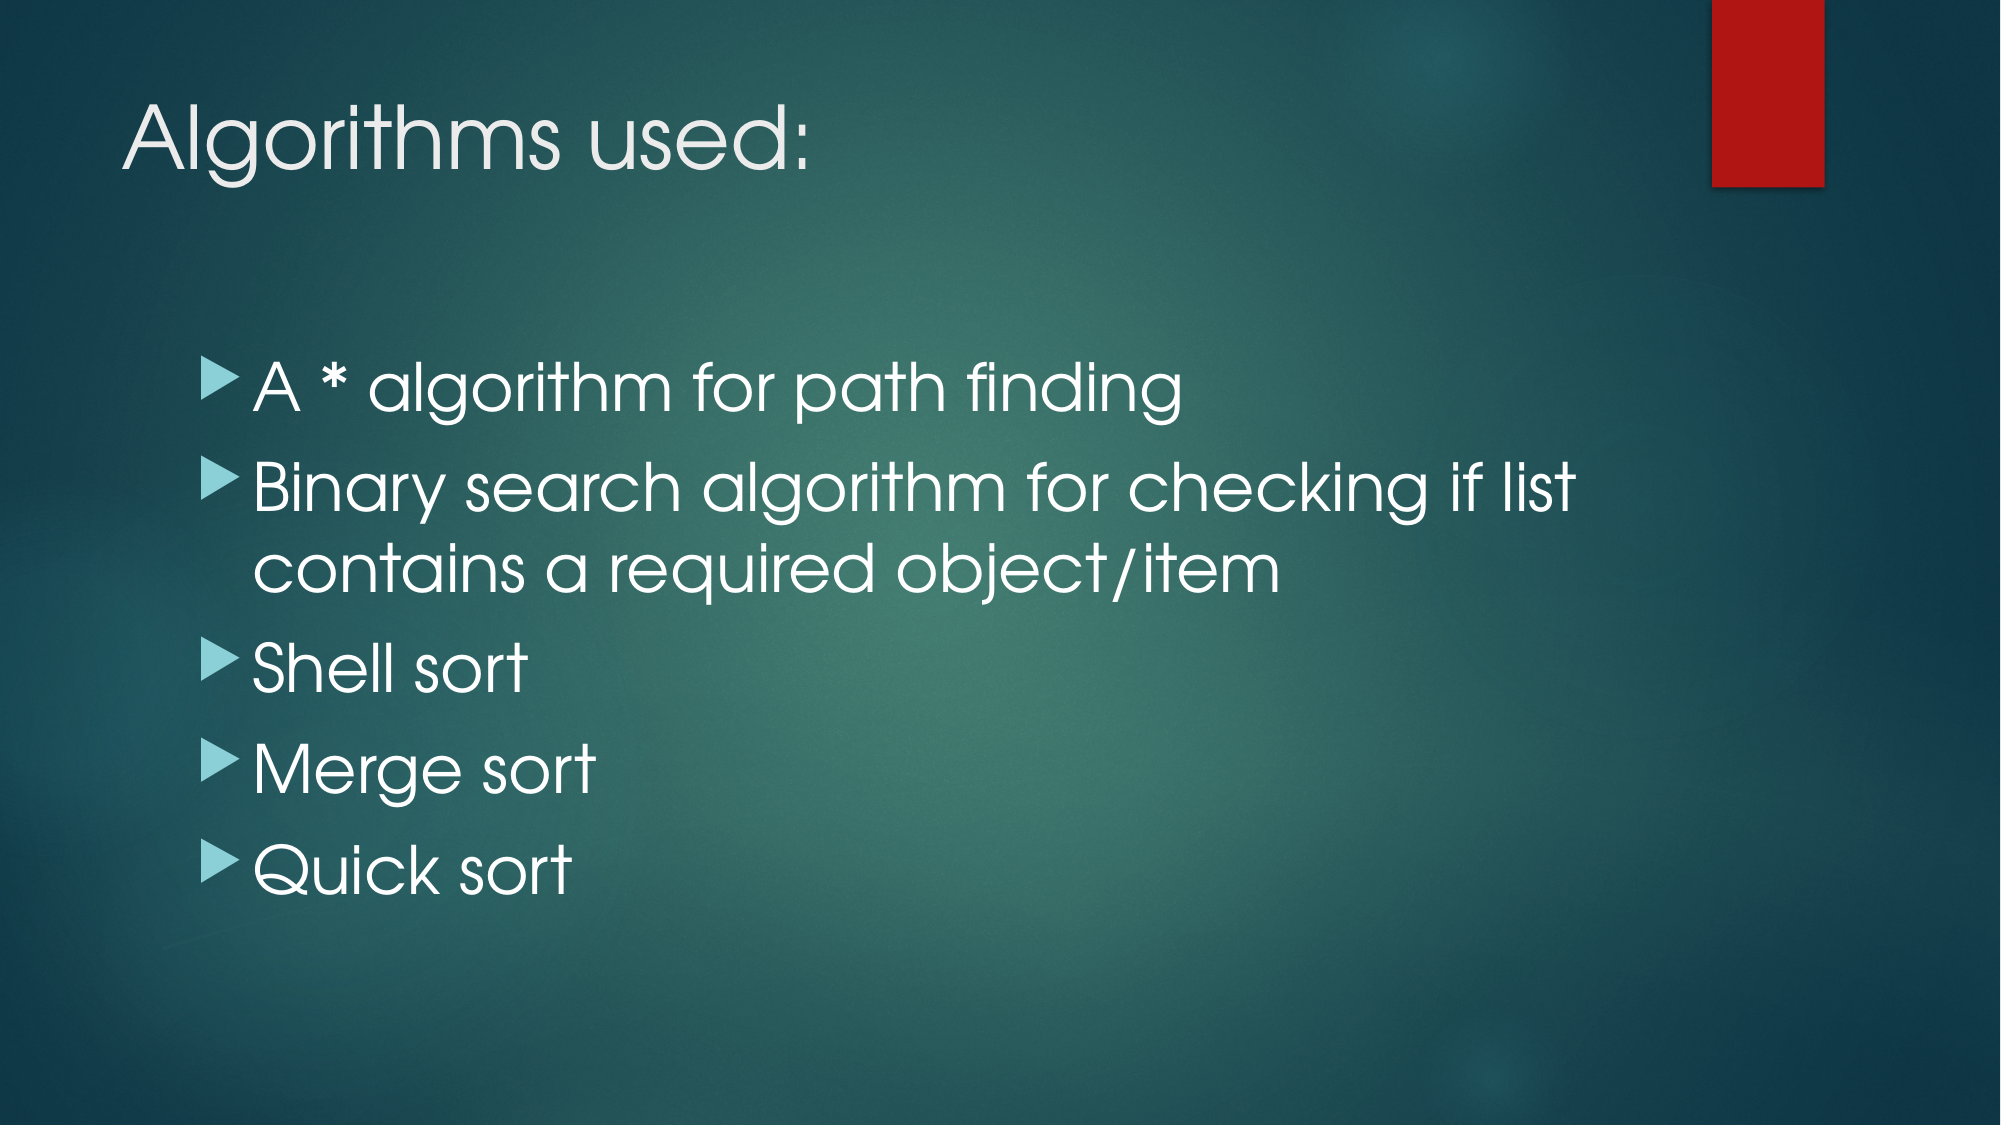

# Algorithms used:
A * algorithm for path finding
Binary search algorithm for checking if list contains a required object/item
Shell sort
Merge sort
Quick sort